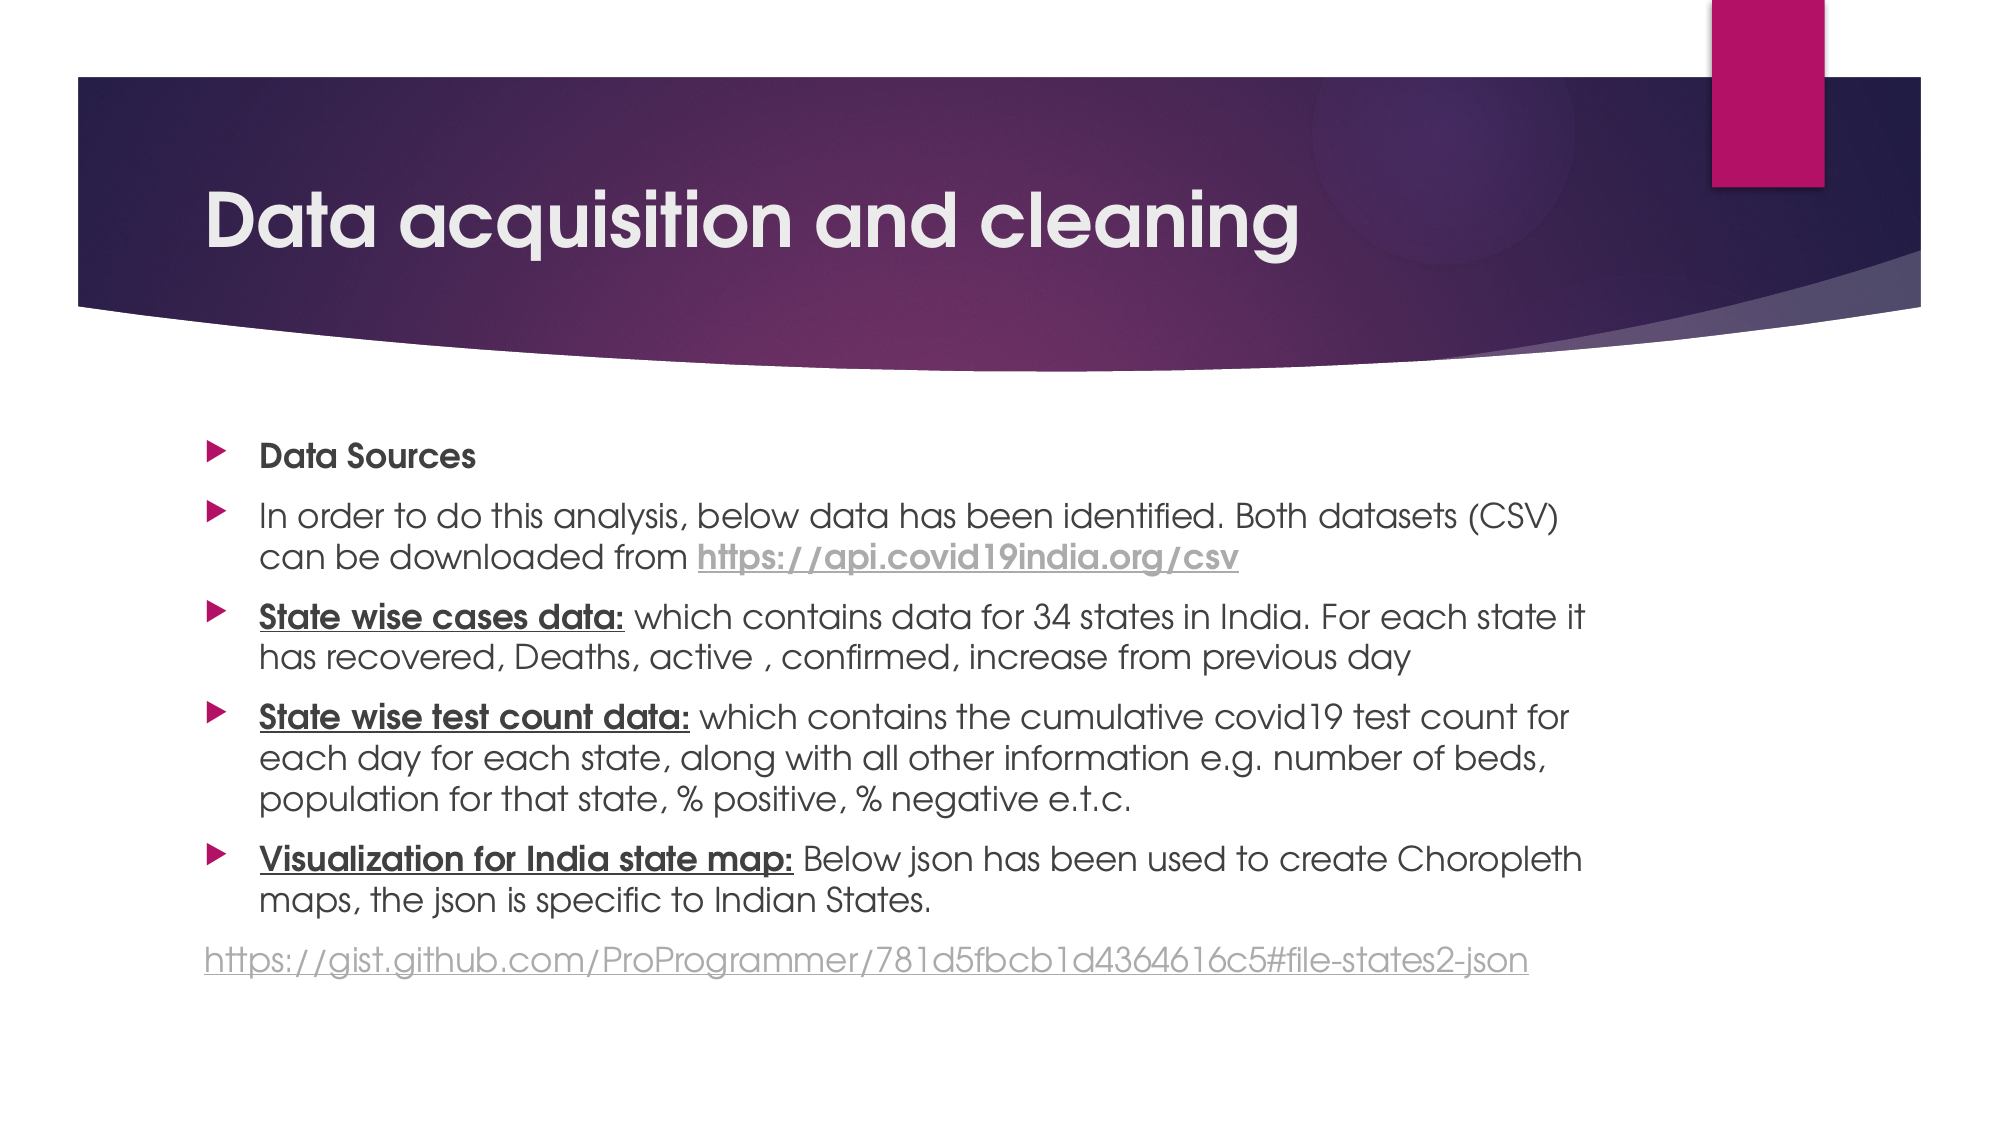

# Data acquisition and cleaning
Data Sources
In order to do this analysis, below data has been identified. Both datasets (CSV) can be downloaded from https://api.covid19india.org/csv
State wise cases data: which contains data for 34 states in India. For each state it has recovered, Deaths, active , confirmed, increase from previous day
State wise test count data: which contains the cumulative covid19 test count for each day for each state, along with all other information e.g. number of beds, population for that state, % positive, % negative e.t.c.
Visualization for India state map: Below json has been used to create Choropleth maps, the json is specific to Indian States.
https://gist.github.com/ProProgrammer/781d5fbcb1d4364616c5#file-states2-json